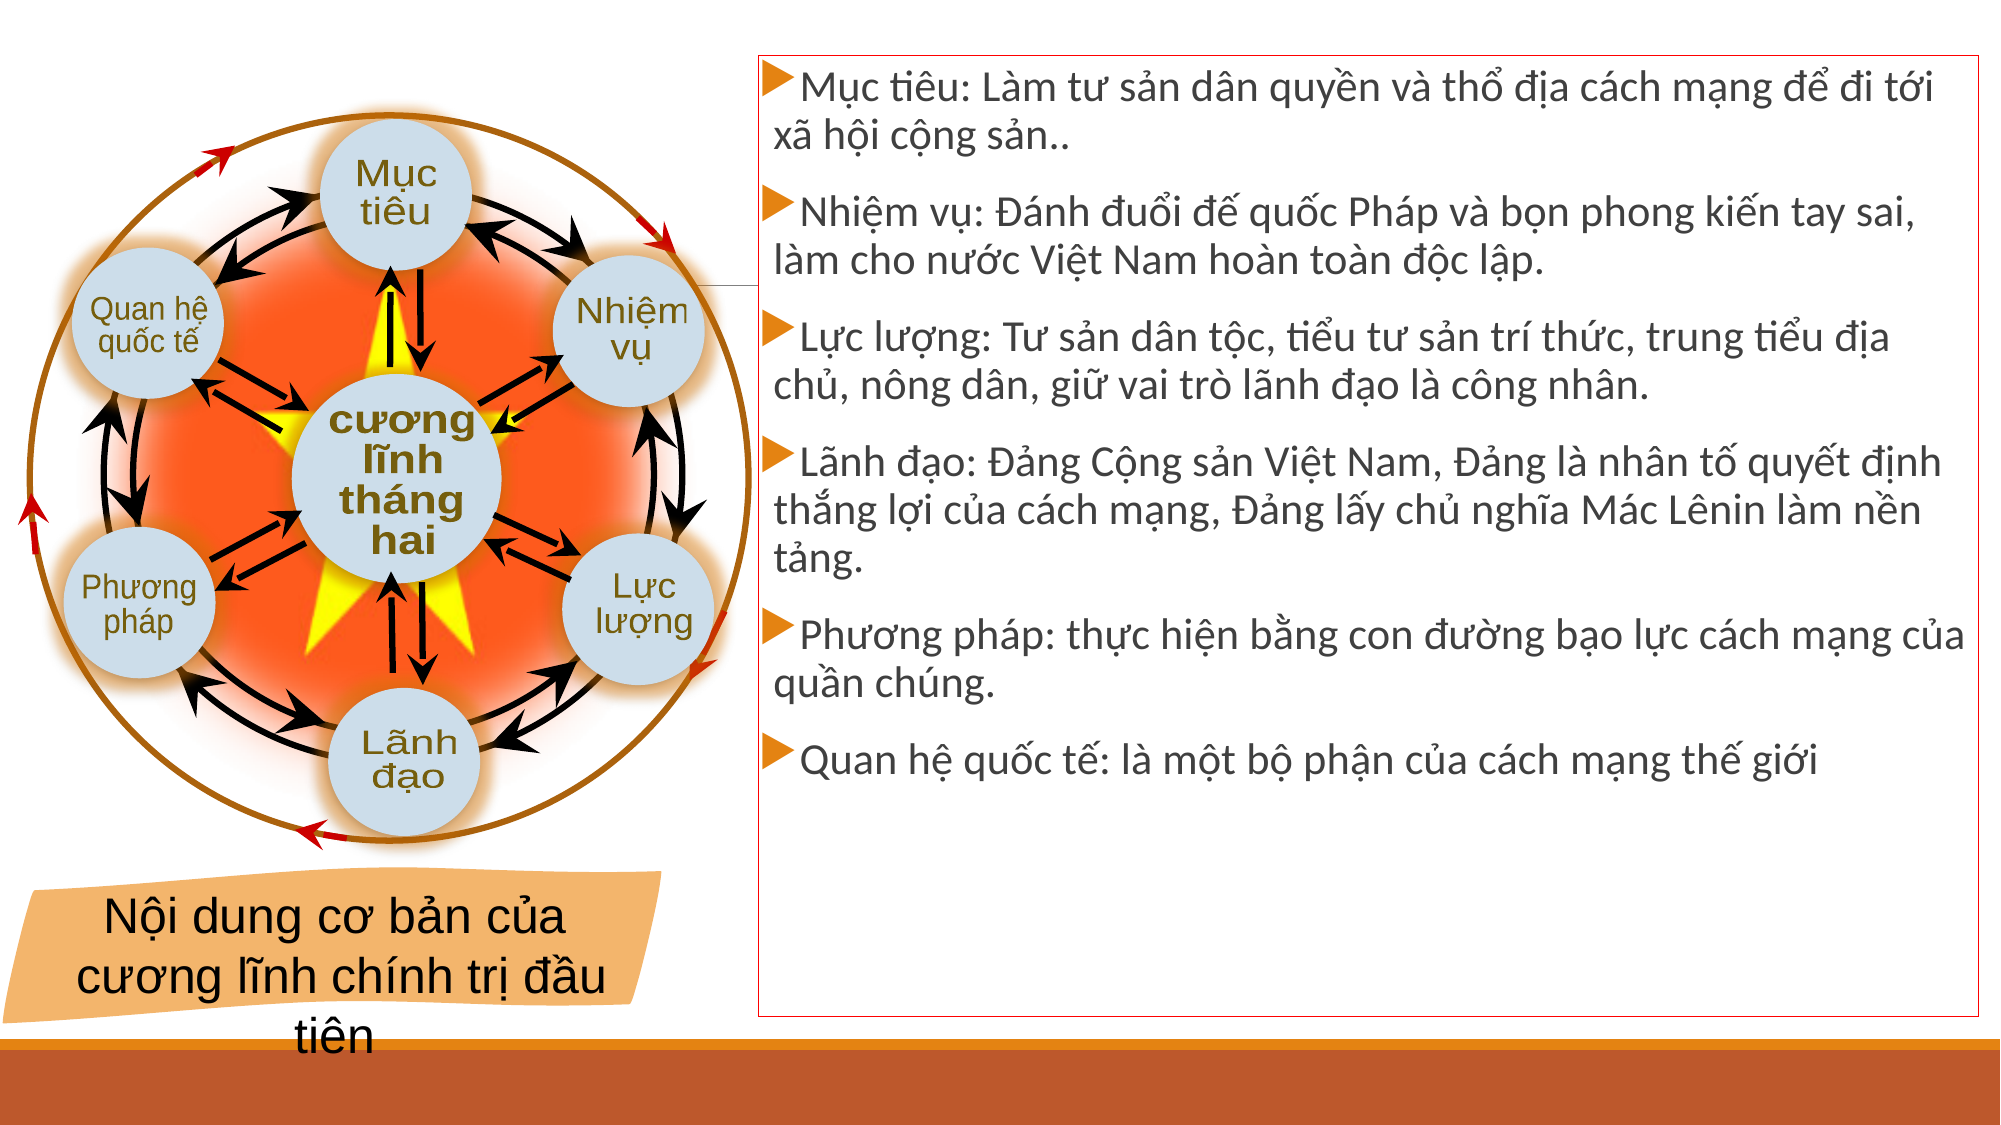

Mục tiêu: Làm tư sản dân quyền và thổ địa cách mạng để đi tới xã hội cộng sản..
Nhiệm vụ: Đánh đuổi đế quốc Pháp và bọn phong kiến tay sai, làm cho nước Việt Nam hoàn toàn độc lập.
Lực lượng: Tư sản dân tộc, tiểu tư sản trí thức, trung tiểu địa chủ, nông dân, giữ vai trò lãnh đạo là công nhân.
Lãnh đạo: Đảng Cộng sản Việt Nam, Đảng là nhân tố quyết định thắng lợi của cách mạng, Đảng lấy chủ nghĩa Mác Lênin làm nền tảng.
Phương pháp: thực hiện bằng con đường bạo lực cách mạng của quần chúng.
Quan hệ quốc tế: là một bộ phận của cách mạng thế giới

Mục
tiêu

Quan hệ
quốc tế
Nhiệm
vụ

cương
lĩnh
tháng
hai

Phương
pháp
Lực
lượng

Lãnh
đạo

Nội dung cơ bản của
 cương lĩnh chính trị đầu tiên